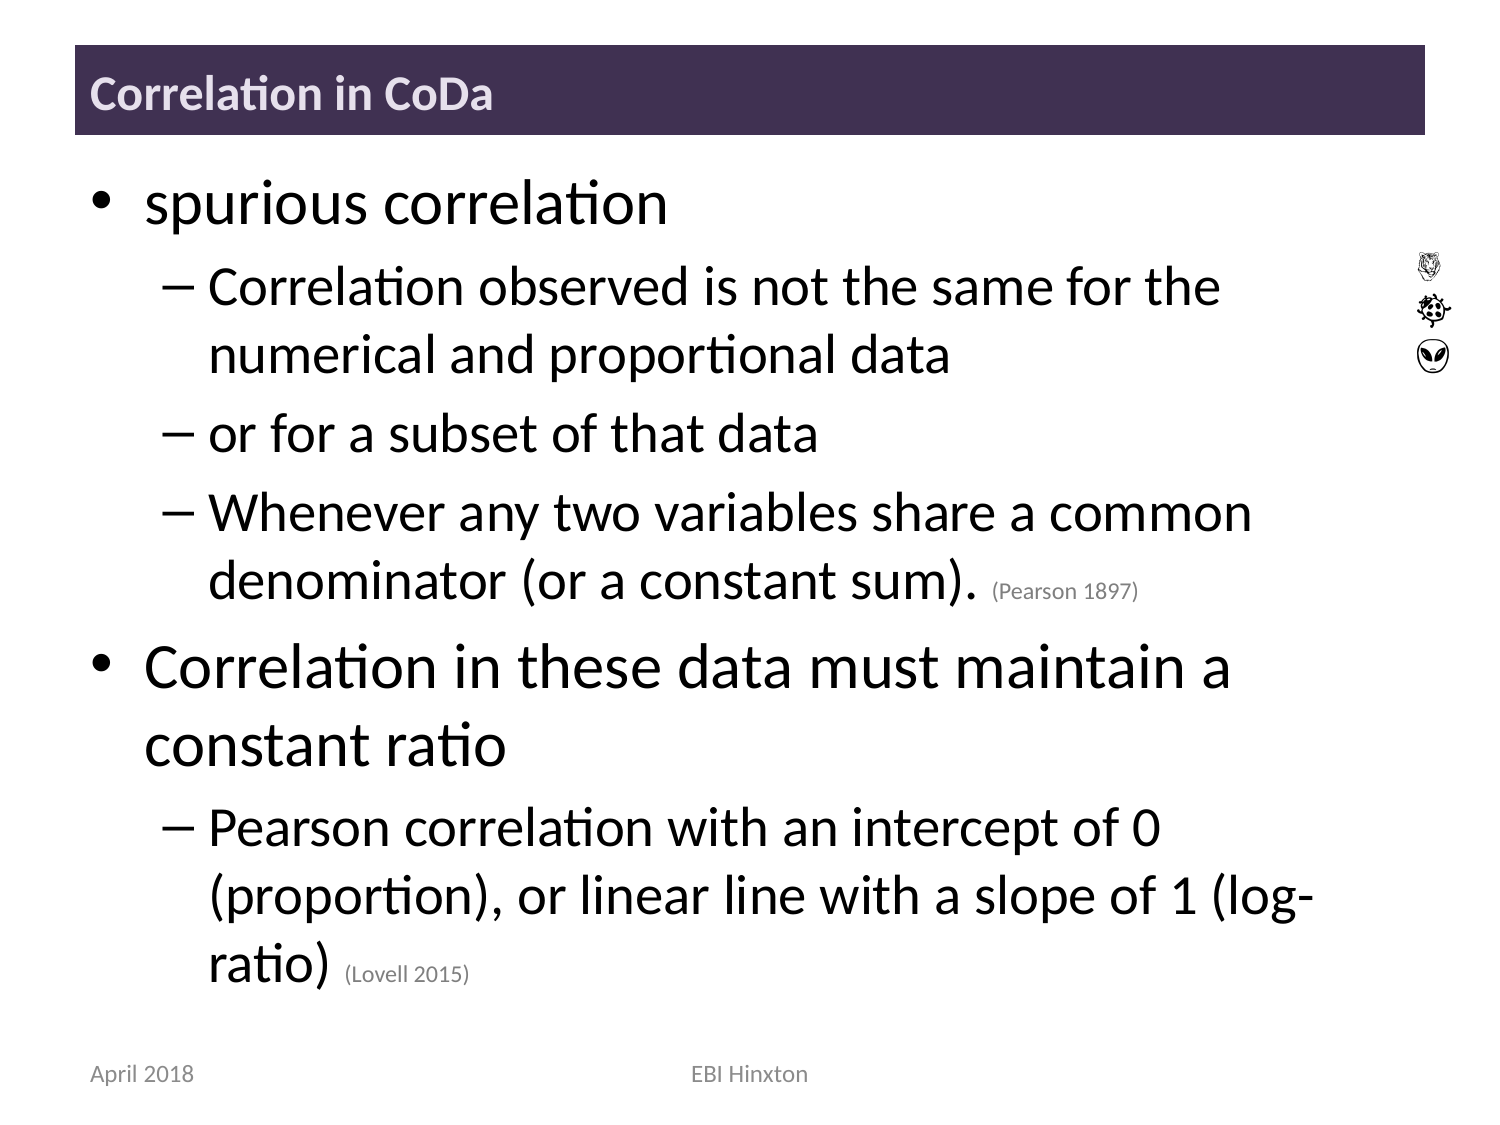

# Correlation in CoDa
spurious correlation
Correlation observed is not the same for the numerical and proportional data
or for a subset of that data
Whenever any two variables share a common denominator (or a constant sum). (Pearson 1897)
Correlation in these data must maintain a constant ratio
Pearson correlation with an intercept of 0 (proportion), or linear line with a slope of 1 (log-ratio) (Lovell 2015)
🐯
🐞
👽
April 2018
EBI Hinxton